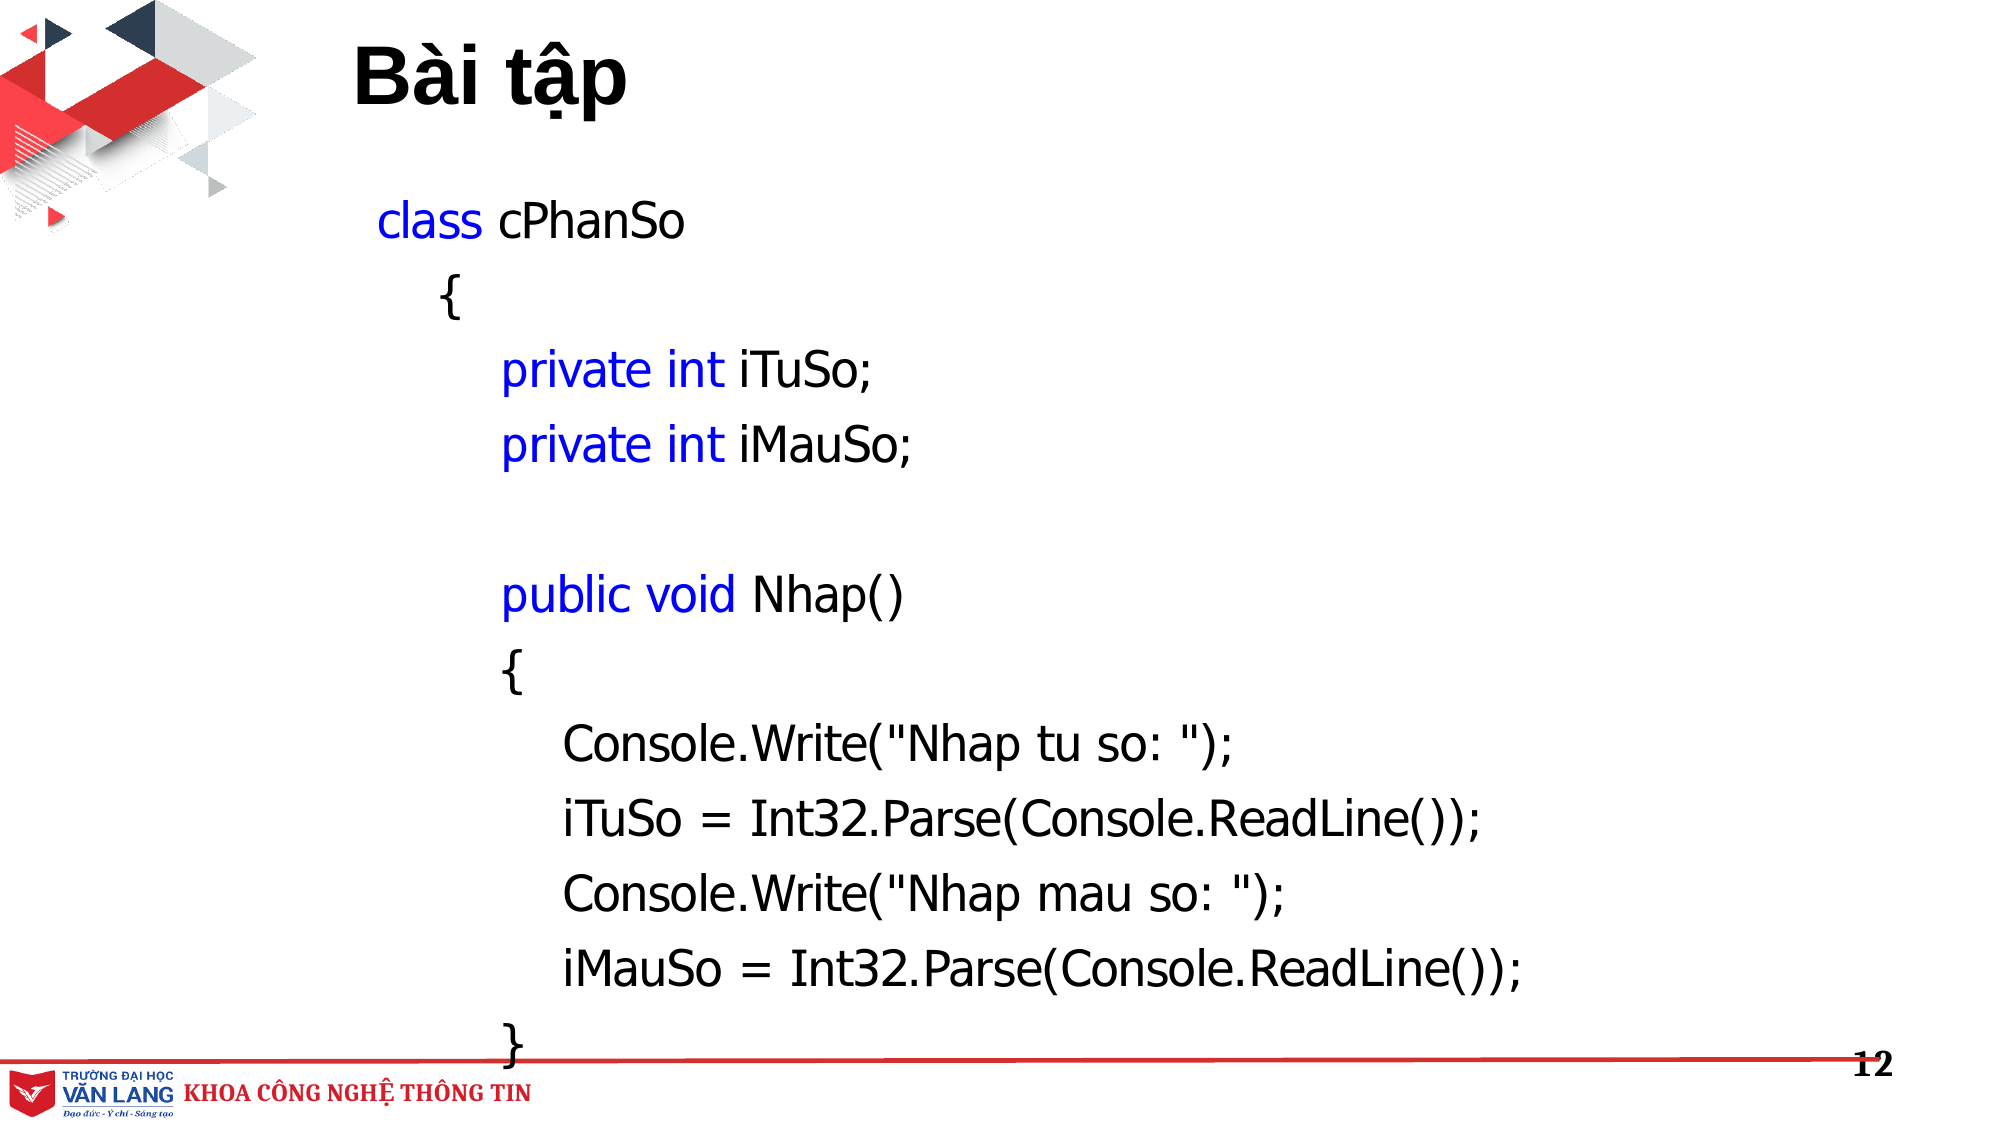

# Bài tập
class cPhanSo
    {
        private int iTuSo;
        private int iMauSo;

        public void Nhap()
        {
            Console.Write("Nhap tu so: ");
            iTuSo = Int32.Parse(Console.ReadLine());
            Console.Write("Nhap mau so: ");
            iMauSo = Int32.Parse(Console.ReadLine());
        }